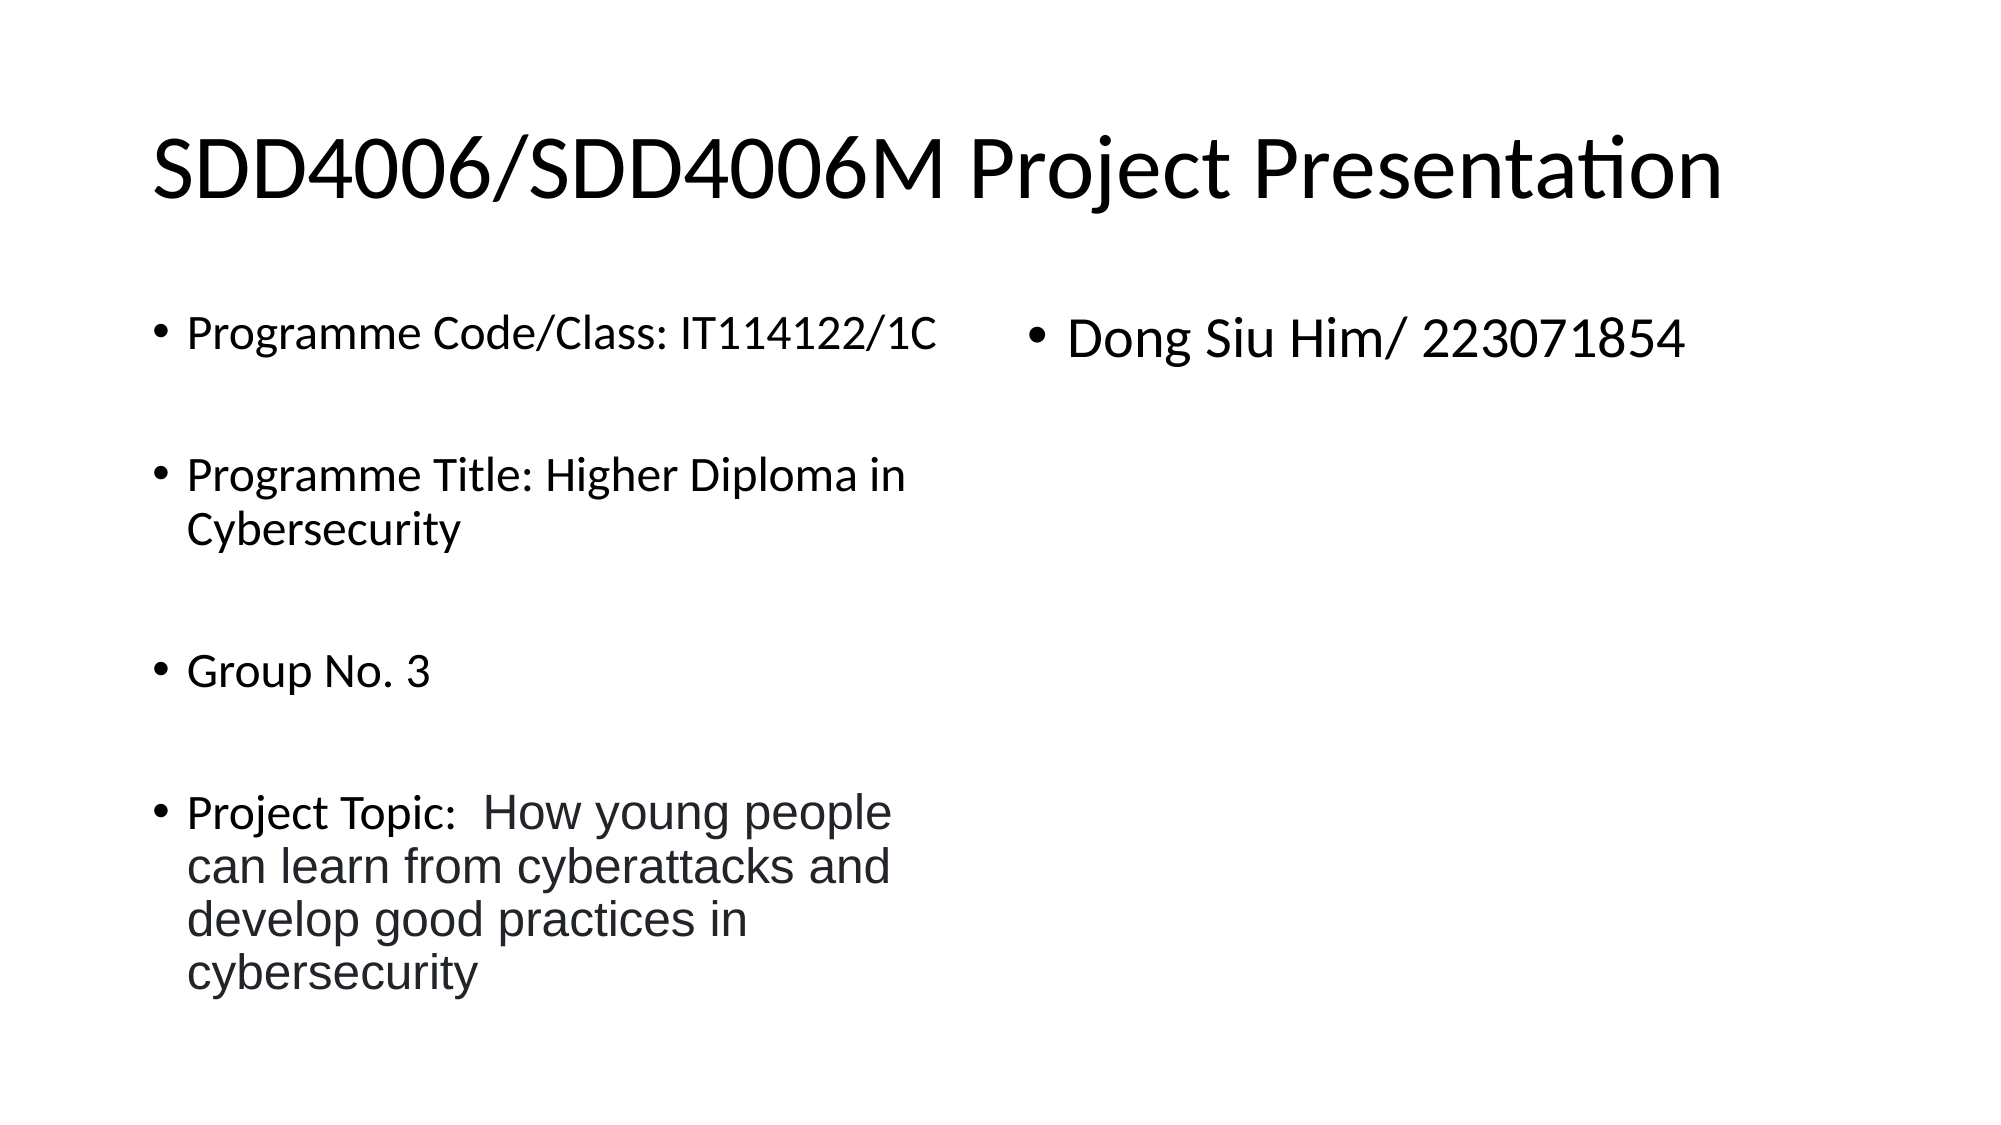

# SDD4006/SDD4006M Project Presentation
Programme Code/Class: IT114122/1C

Programme Title: Higher Diploma in Cybersecurity

Group No. 3

Project Topic:  How young people can learn from cyberattacks and develop good practices in cybersecurity
Dong Siu Him/ 223071854